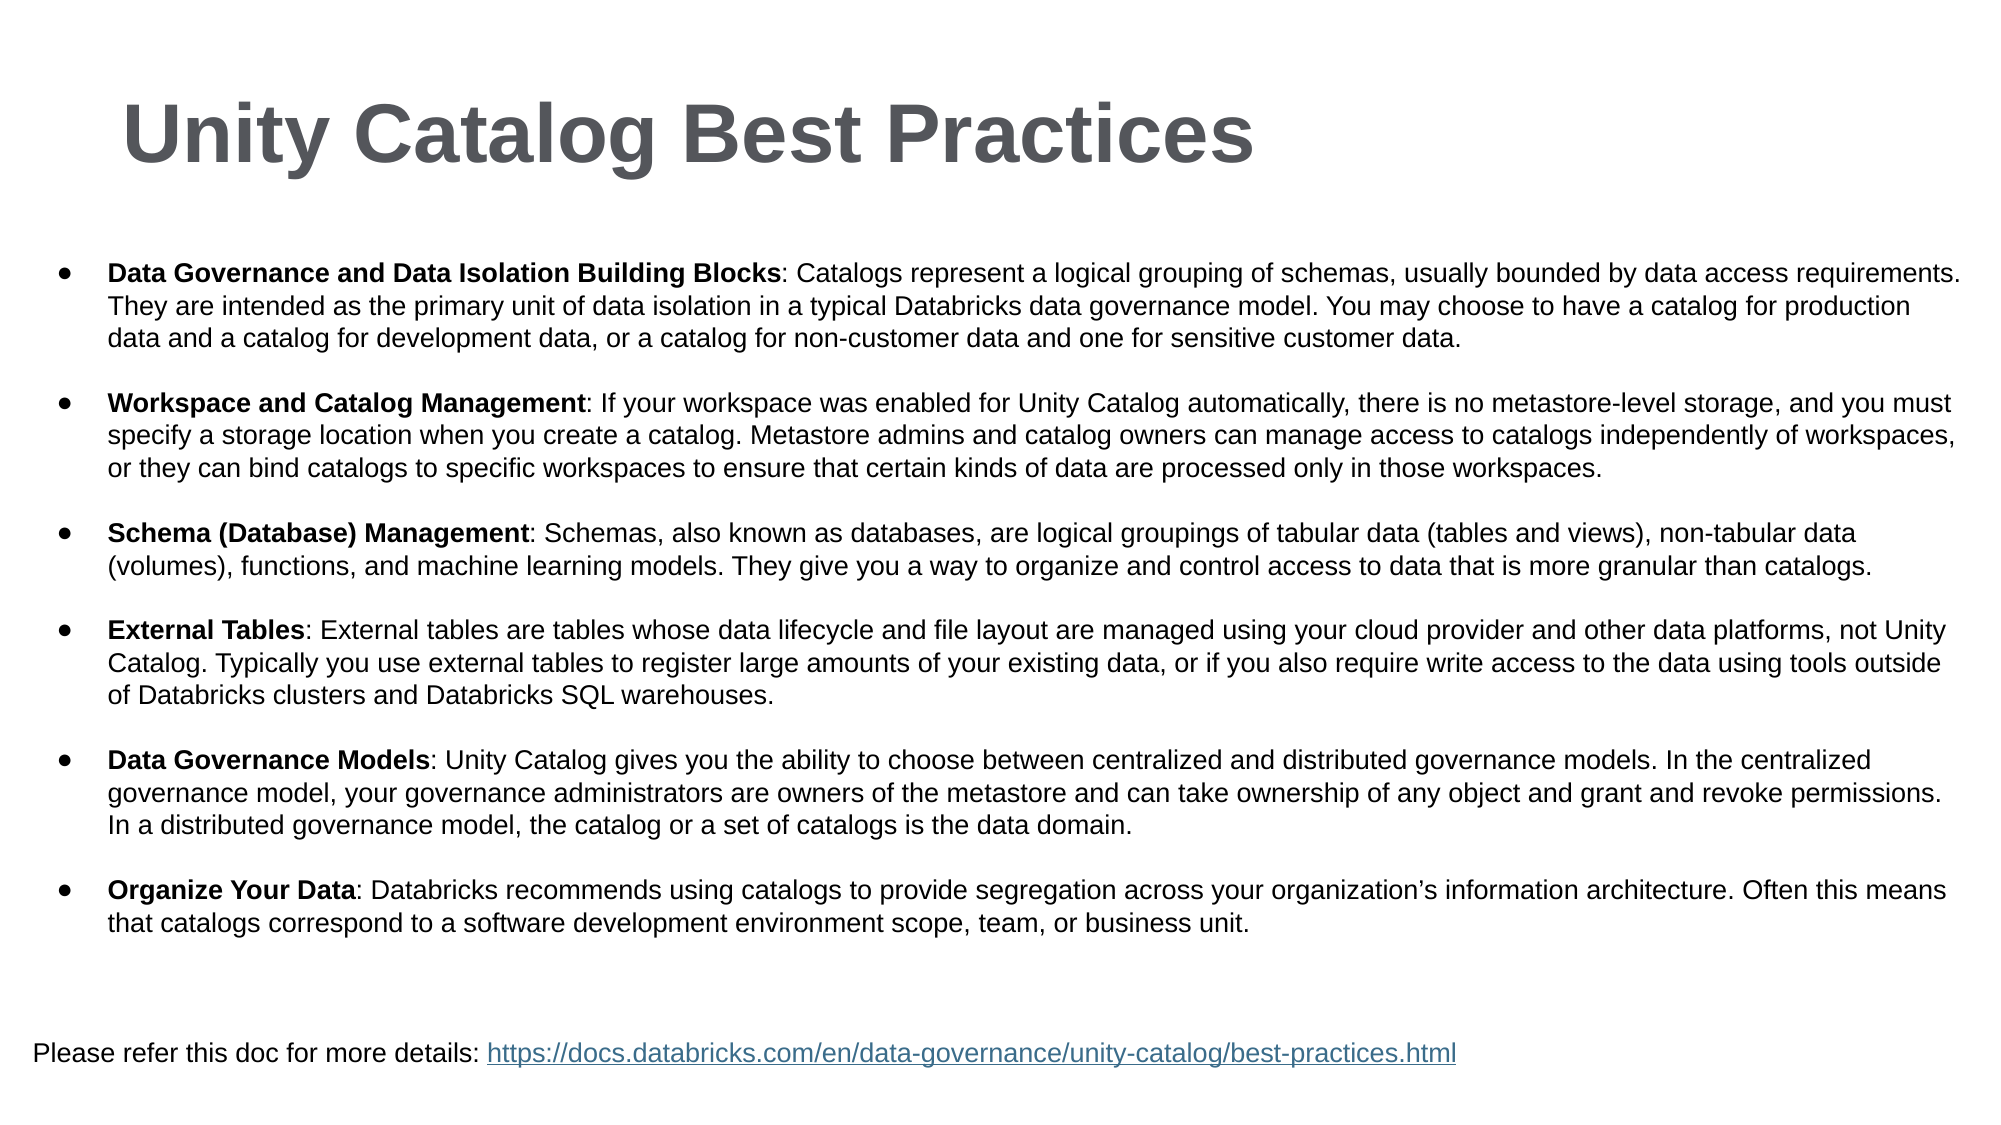

# Unity Catalog Best Practices
Data Governance and Data Isolation Building Blocks: Catalogs represent a logical grouping of schemas, usually bounded by data access requirements. They are intended as the primary unit of data isolation in a typical Databricks data governance model. You may choose to have a catalog for production data and a catalog for development data, or a catalog for non-customer data and one for sensitive customer data.
Workspace and Catalog Management: If your workspace was enabled for Unity Catalog automatically, there is no metastore-level storage, and you must specify a storage location when you create a catalog. Metastore admins and catalog owners can manage access to catalogs independently of workspaces, or they can bind catalogs to specific workspaces to ensure that certain kinds of data are processed only in those workspaces.
Schema (Database) Management: Schemas, also known as databases, are logical groupings of tabular data (tables and views), non-tabular data (volumes), functions, and machine learning models. They give you a way to organize and control access to data that is more granular than catalogs.
External Tables: External tables are tables whose data lifecycle and file layout are managed using your cloud provider and other data platforms, not Unity Catalog. Typically you use external tables to register large amounts of your existing data, or if you also require write access to the data using tools outside of Databricks clusters and Databricks SQL warehouses.
Data Governance Models: Unity Catalog gives you the ability to choose between centralized and distributed governance models. In the centralized governance model, your governance administrators are owners of the metastore and can take ownership of any object and grant and revoke permissions. In a distributed governance model, the catalog or a set of catalogs is the data domain.
Organize Your Data: Databricks recommends using catalogs to provide segregation across your organization’s information architecture. Often this means that catalogs correspond to a software development environment scope, team, or business unit.

Please refer this doc for more details: https://docs.databricks.com/en/data-governance/unity-catalog/best-practices.html